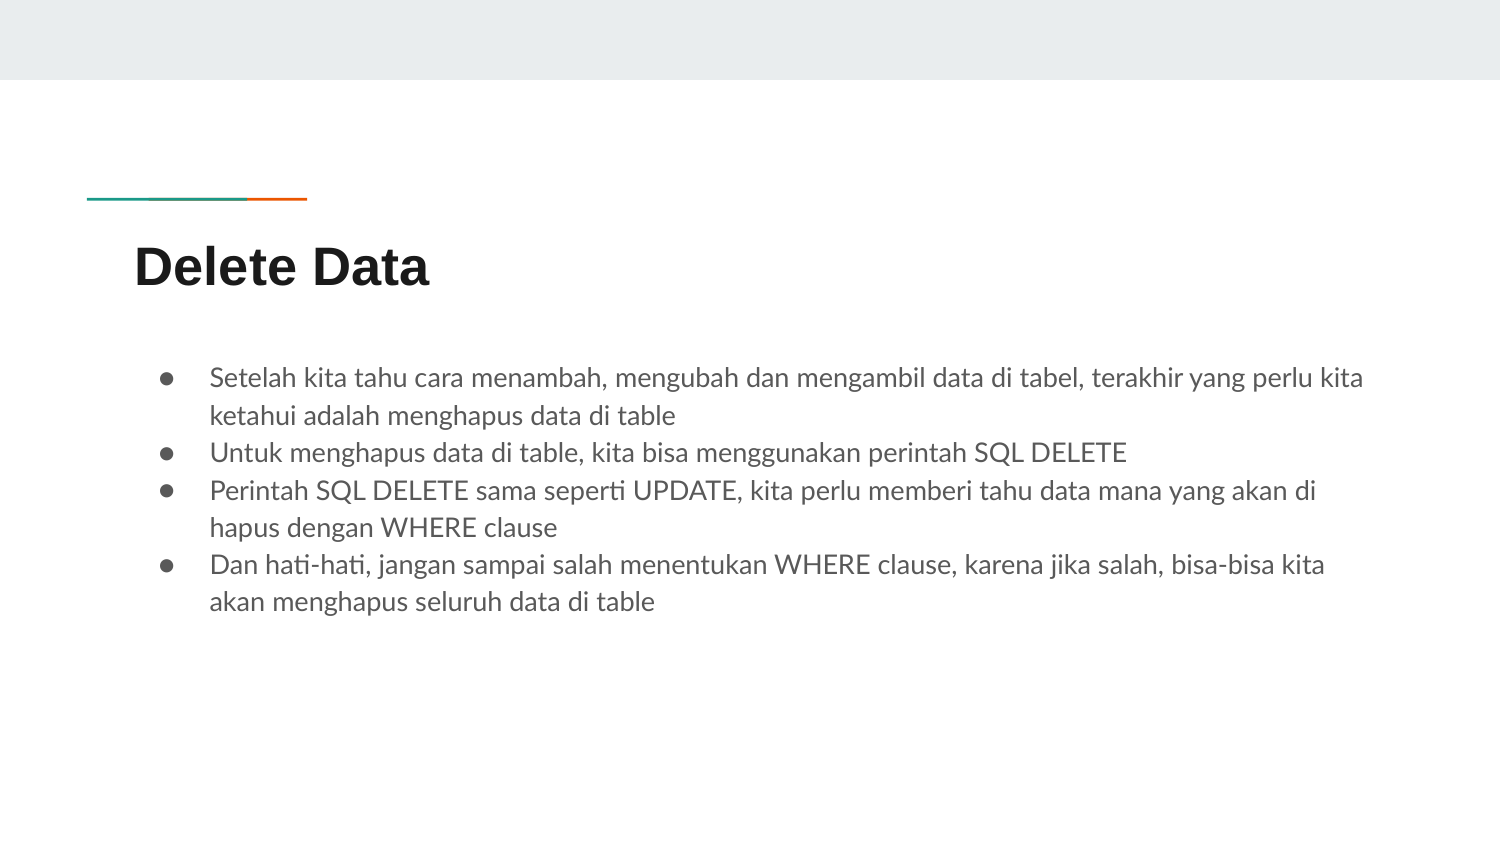

# Delete Data
Setelah kita tahu cara menambah, mengubah dan mengambil data di tabel, terakhir yang perlu kita ketahui adalah menghapus data di table
Untuk menghapus data di table, kita bisa menggunakan perintah SQL DELETE
Perintah SQL DELETE sama seperti UPDATE, kita perlu memberi tahu data mana yang akan di hapus dengan WHERE clause
Dan hati-hati, jangan sampai salah menentukan WHERE clause, karena jika salah, bisa-bisa kita akan menghapus seluruh data di table